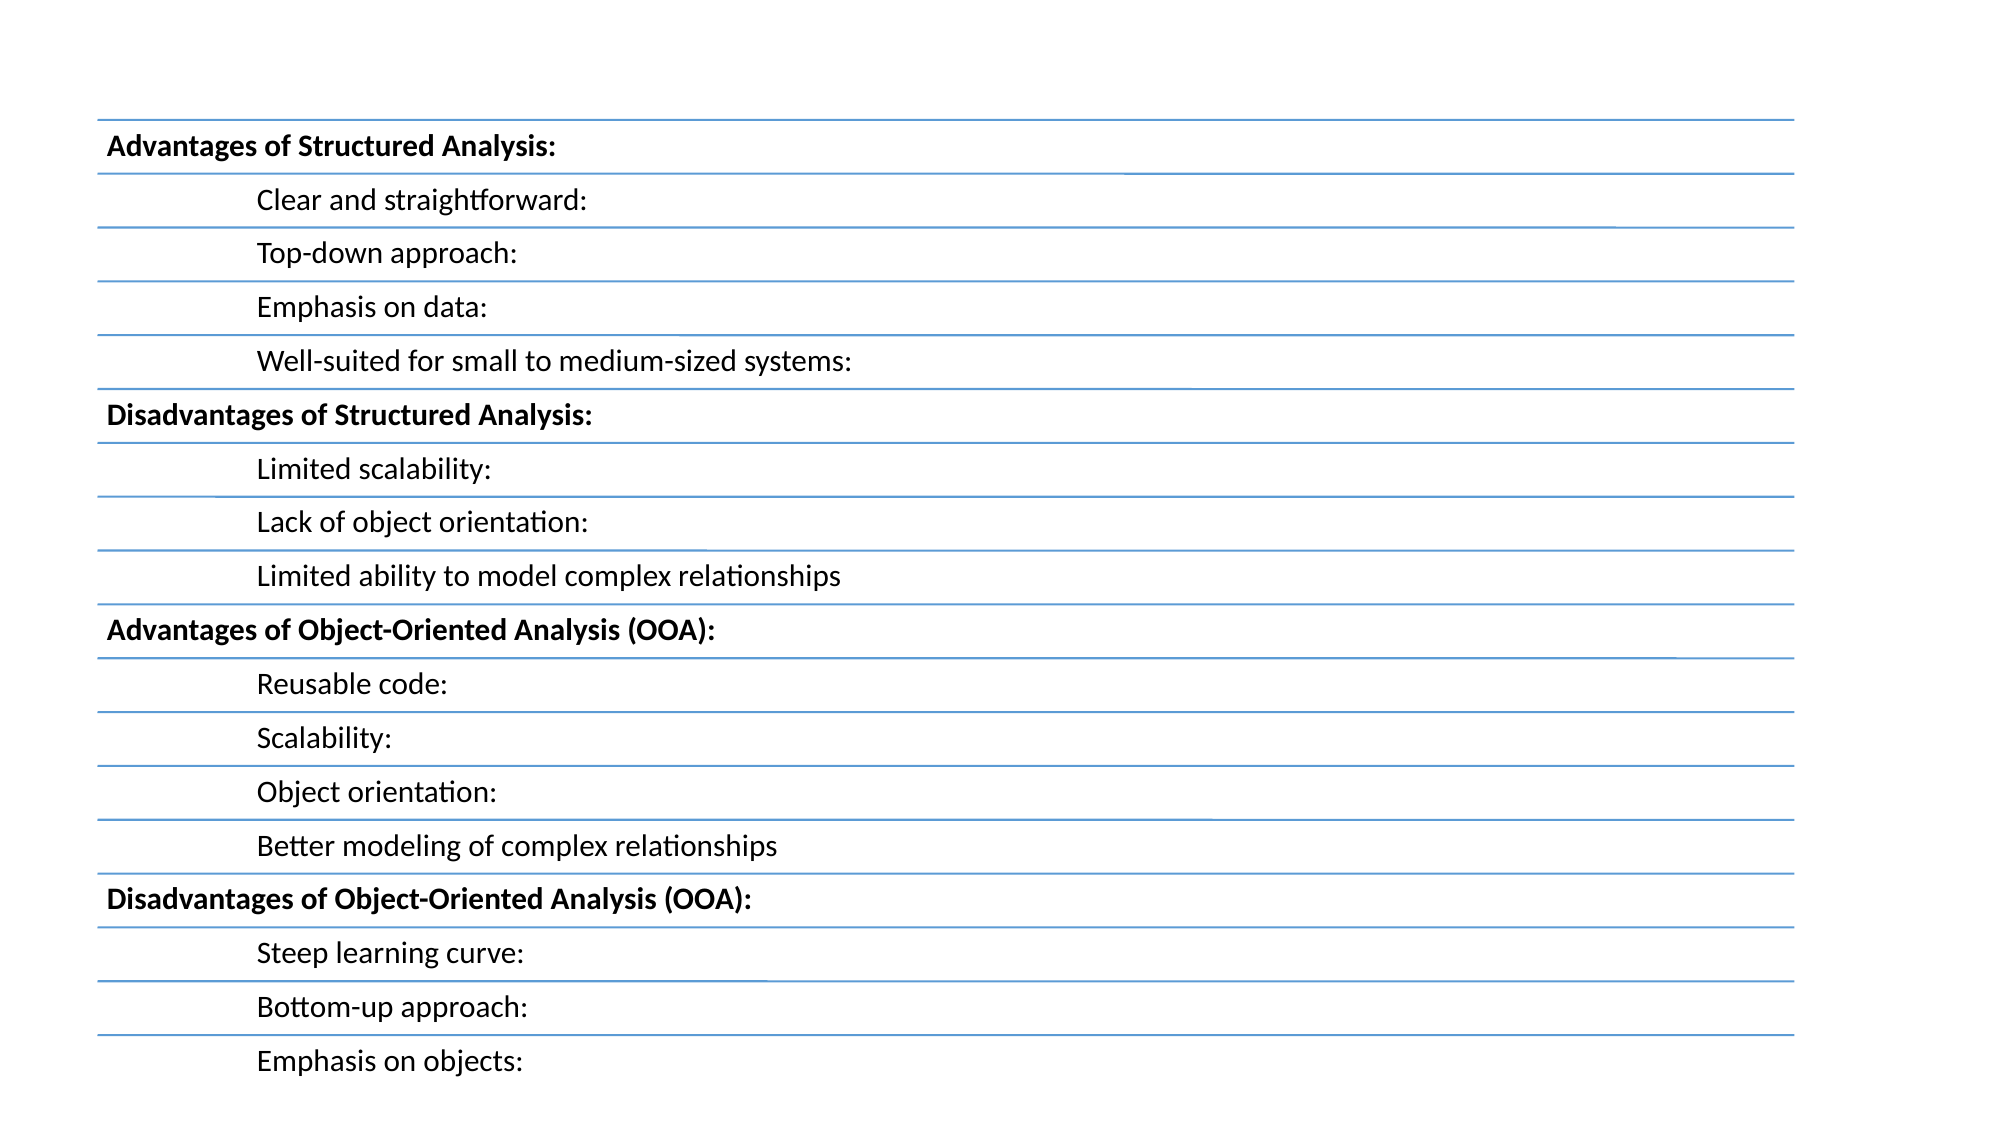

Advantages of Structured Analysis:
	Clear and straightforward:
	Top-down approach:
	Emphasis on data:
	Well-suited for small to medium-sized systems:
Disadvantages of Structured Analysis:
	Limited scalability:
	Lack of object orientation:
	Limited ability to model complex relationships
Advantages of Object-Oriented Analysis (OOA):
	Reusable code:
	Scalability:
	Object orientation:
	Better modeling of complex relationships
Disadvantages of Object-Oriented Analysis (OOA):
	Steep learning curve:
	Bottom-up approach:
	Emphasis on objects: